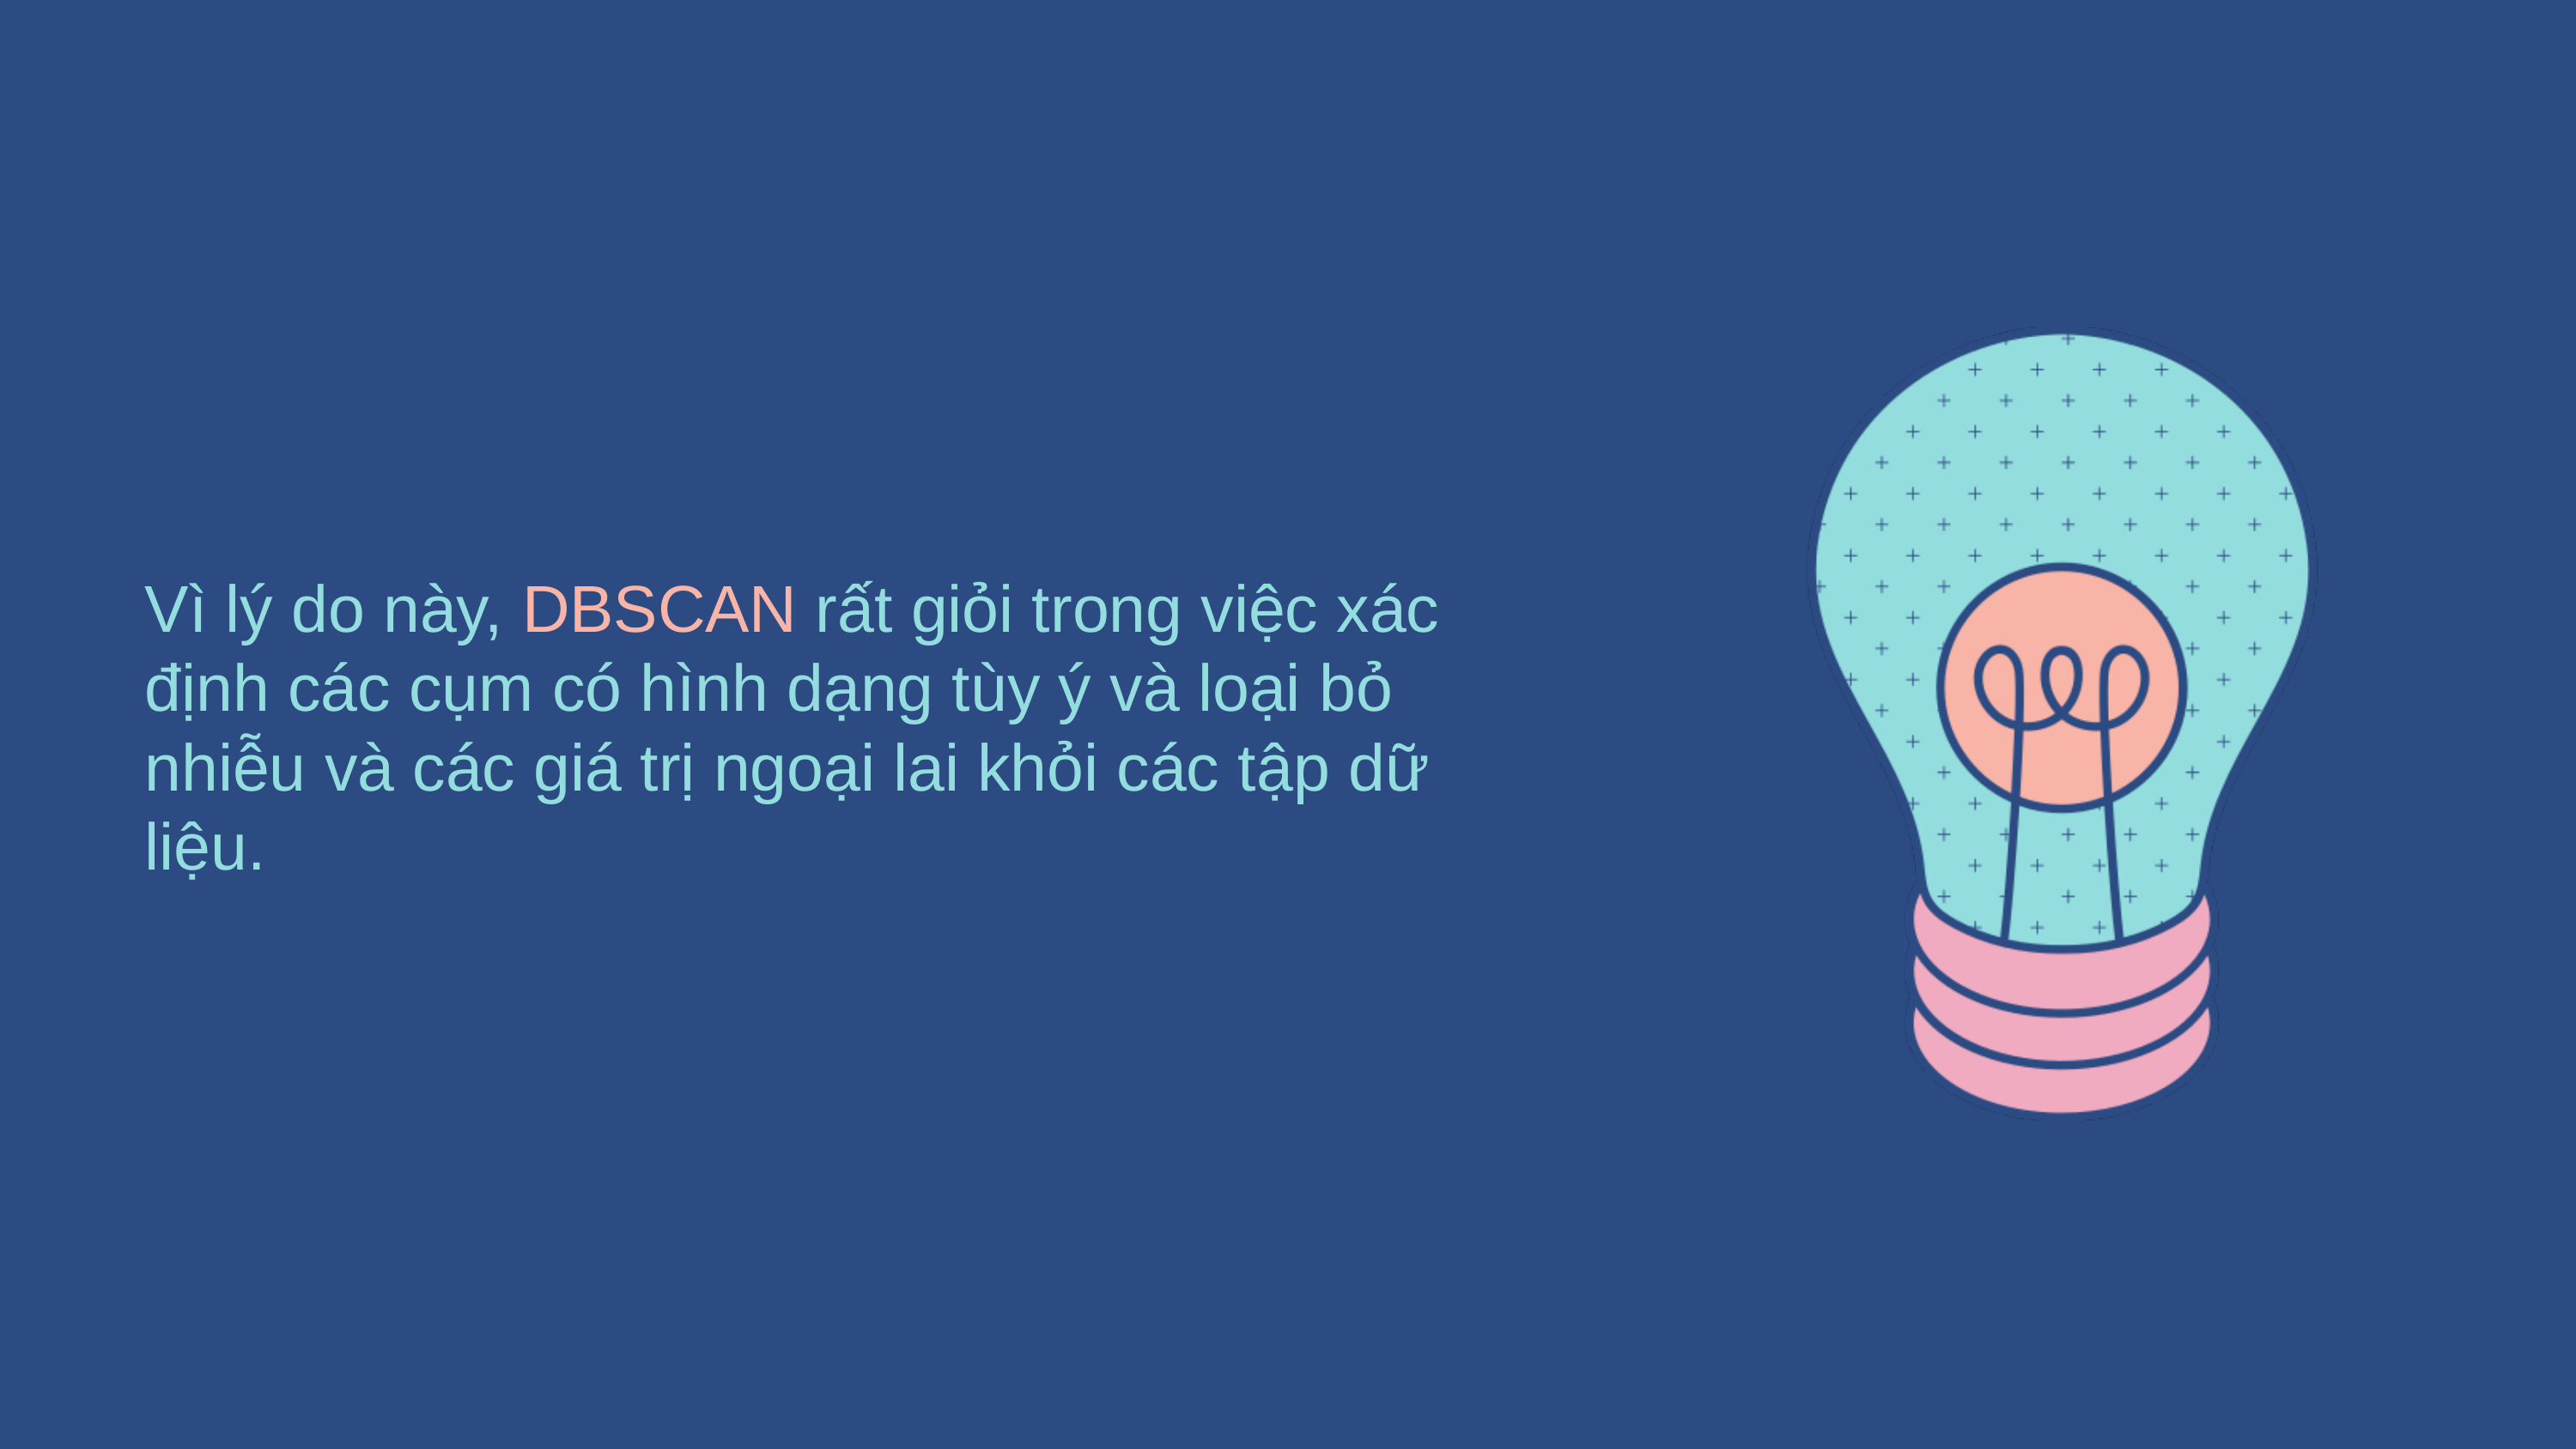

Vì lý do này, DBSCAN rất giỏi trong việc xác định các cụm có hình dạng tùy ý và loại bỏ nhiễu và các giá trị ngoại lai khỏi các tập dữ liệu.